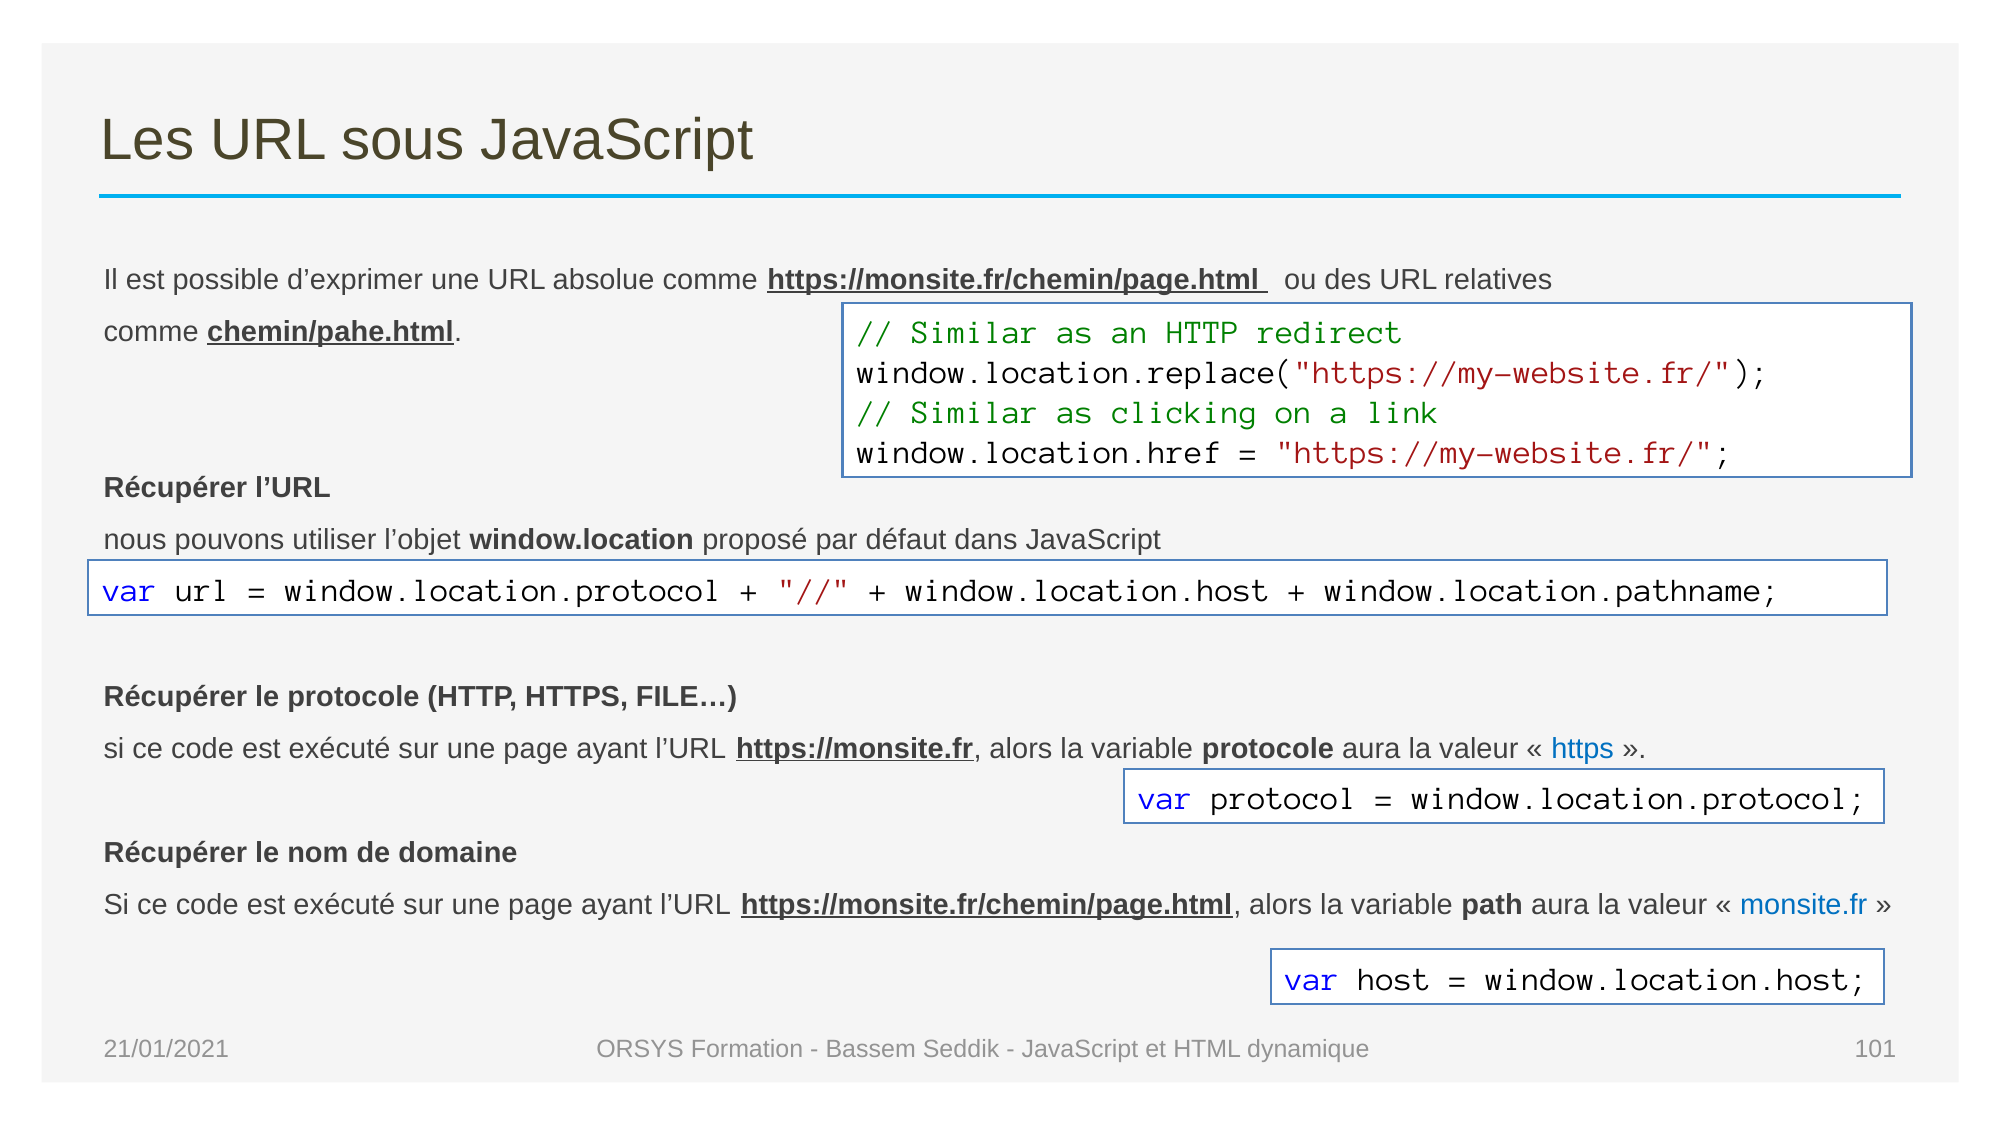

# Les URL sous JavaScript
Il est possible d’exprimer une URL absolue comme https://monsite.fr/chemin/page.html   ou des URL relatives	 comme chemin/pahe.html.

Récupérer l’URL
nous pouvons utiliser l’objet window.location proposé par défaut dans JavaScript

Récupérer le protocole (HTTP, HTTPS, FILE…)
si ce code est exécuté sur une page ayant l’URL https://monsite.fr, alors la variable protocole aura la valeur « https ».

Récupérer le nom de domaine
Si ce code est exécuté sur une page ayant l’URL https://monsite.fr/chemin/page.html, alors la variable path aura la valeur « monsite.fr »
// Similar as an HTTP redirect
window.location.replace("https://my-website.fr/");
// Similar as clicking on a link
window.location.href = "https://my-website.fr/";
var url = window.location.protocol + "//" + window.location.host + window.location.pathname;
var protocol = window.location.protocol;
var host = window.location.host;
21/01/2021
ORSYS Formation - Bassem Seddik - JavaScript et HTML dynamique
101